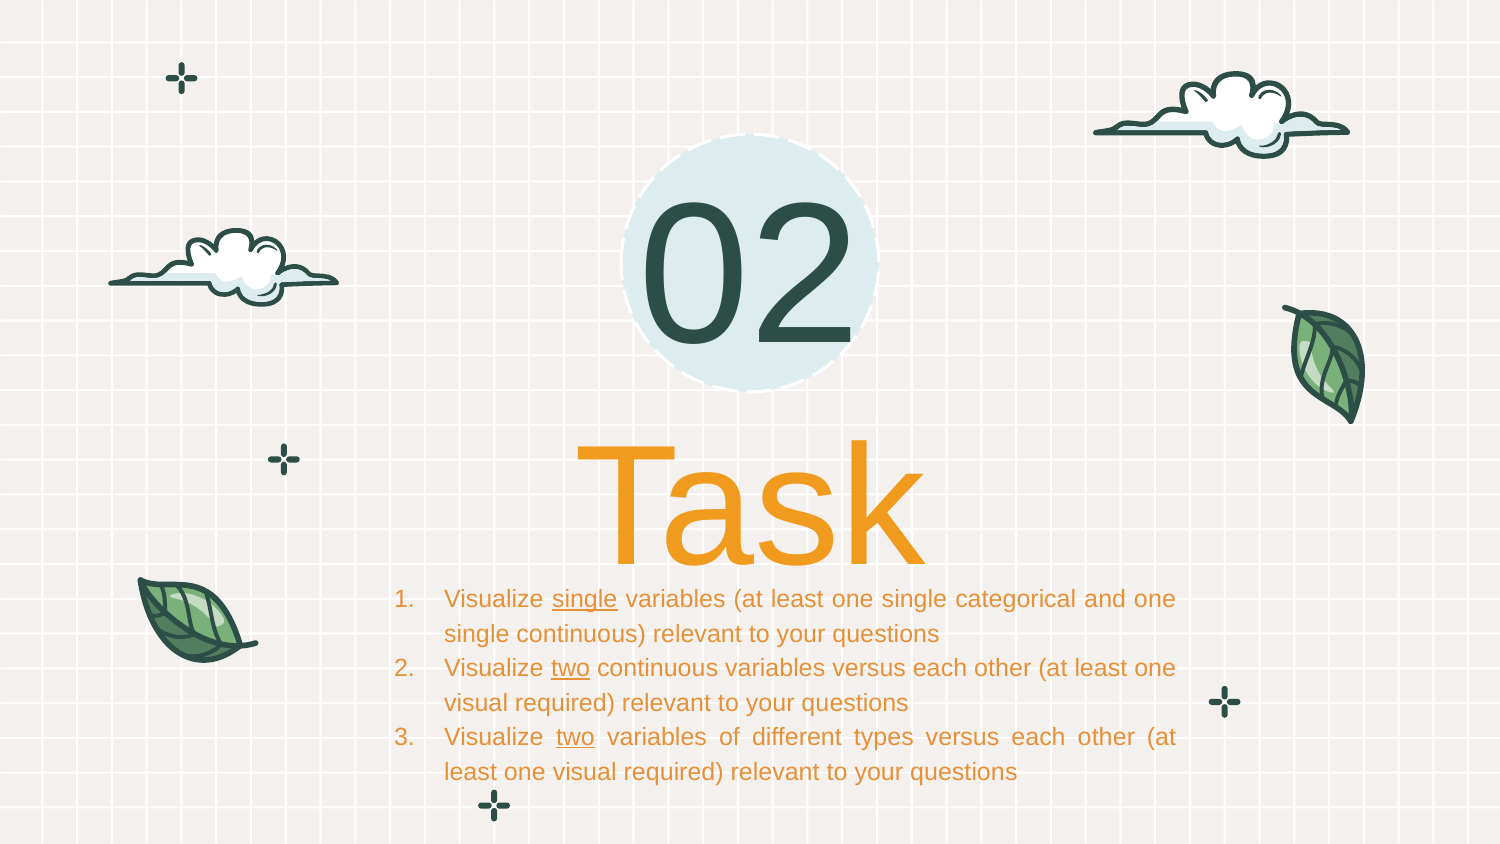

02

# Task

Visualize single variables (at least one single categorical and one single continuous) relevant to your questions
Visualize two continuous variables versus each other (at least one visual required) relevant to your questions
Visualize two variables of different types versus each other (at least one visual required) relevant to your questions